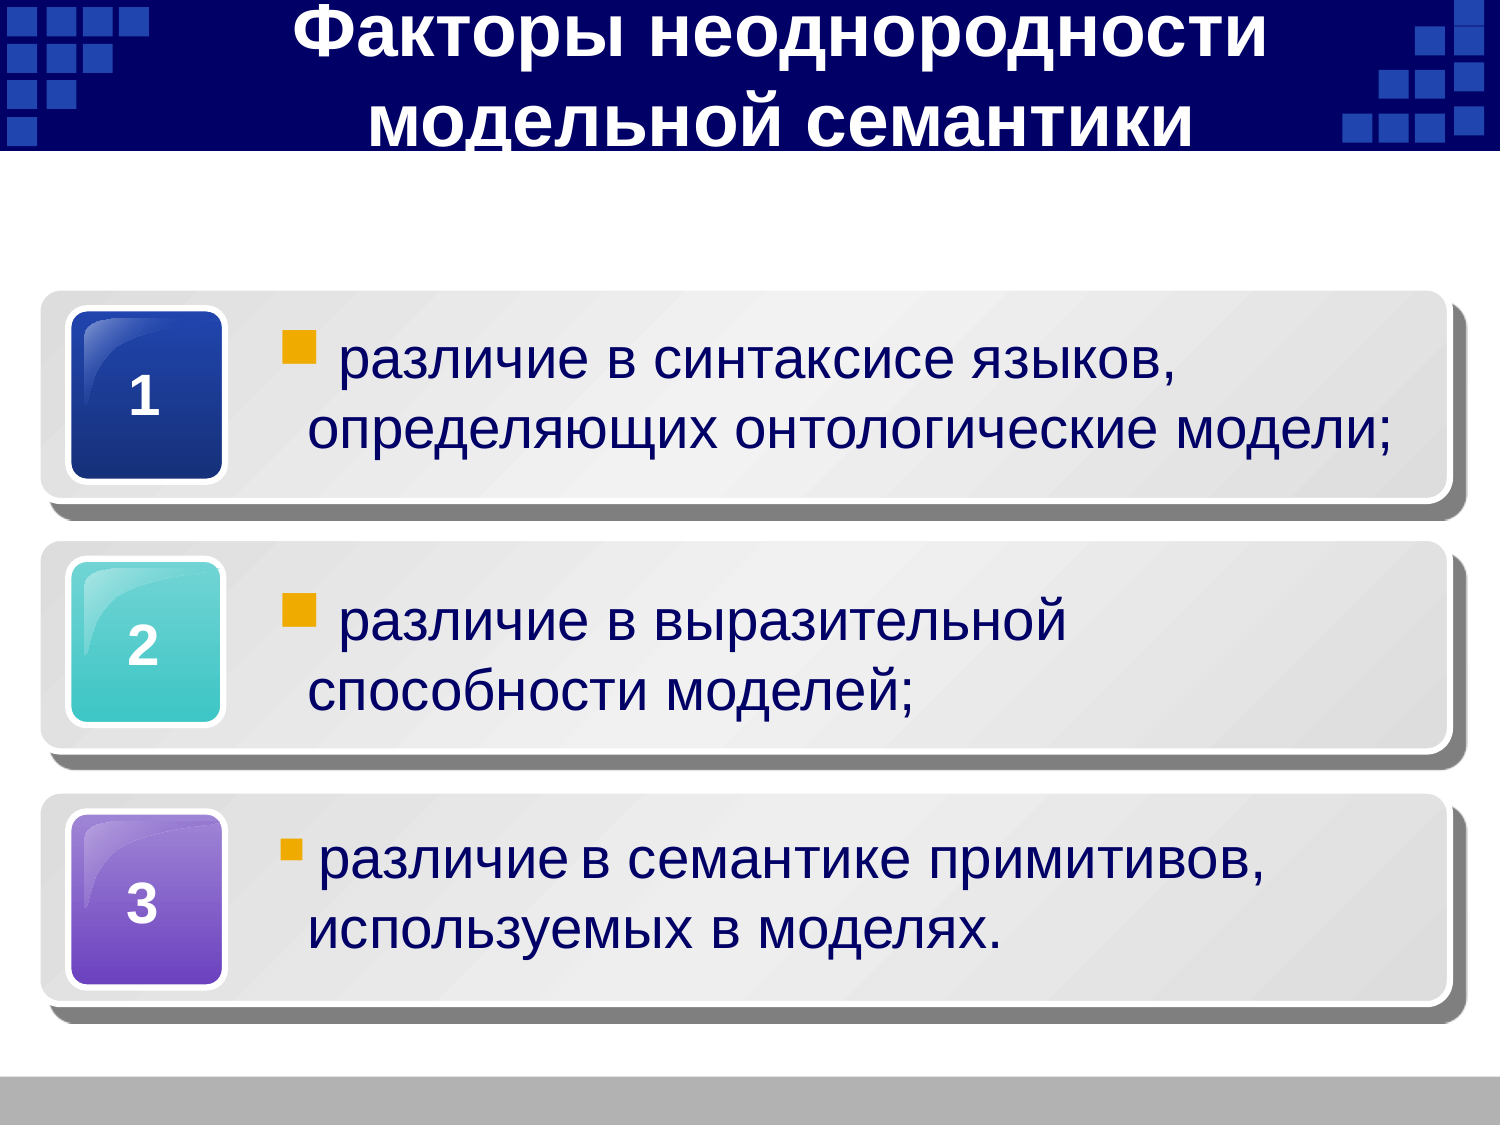

Факторы неоднородности модельной семантики

1
1
1
 различие в синтаксисе языков, определяющих онтологические модели;

 различие в выразительной способности моделей;
2

3
 различие в семантике примитивов, используемых в моделях.